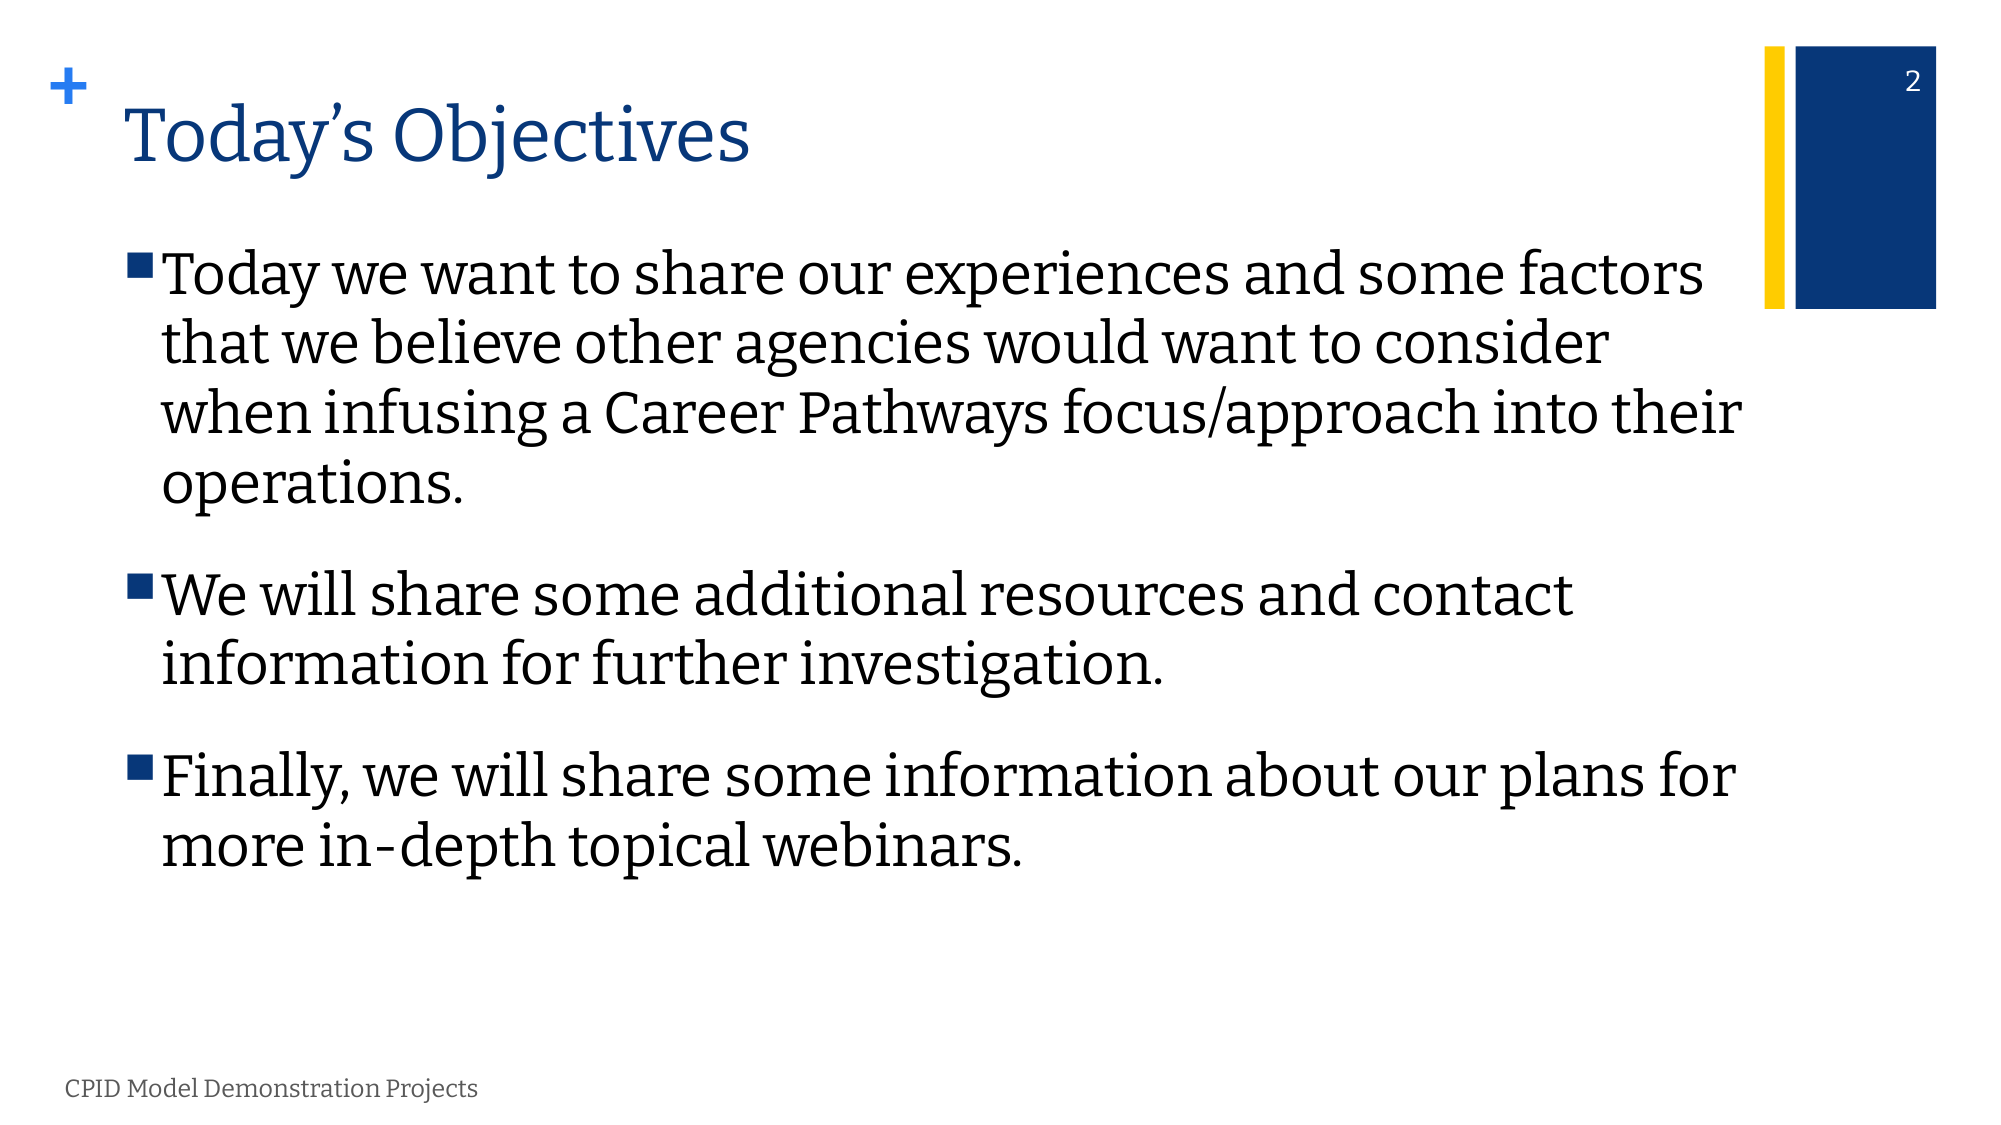

2
# Today’s Objectives
Today we want to share our experiences and some factors that we believe other agencies would want to consider when infusing a Career Pathways focus/approach into their operations.
We will share some additional resources and contact information for further investigation.
Finally, we will share some information about our plans for more in-depth topical webinars.